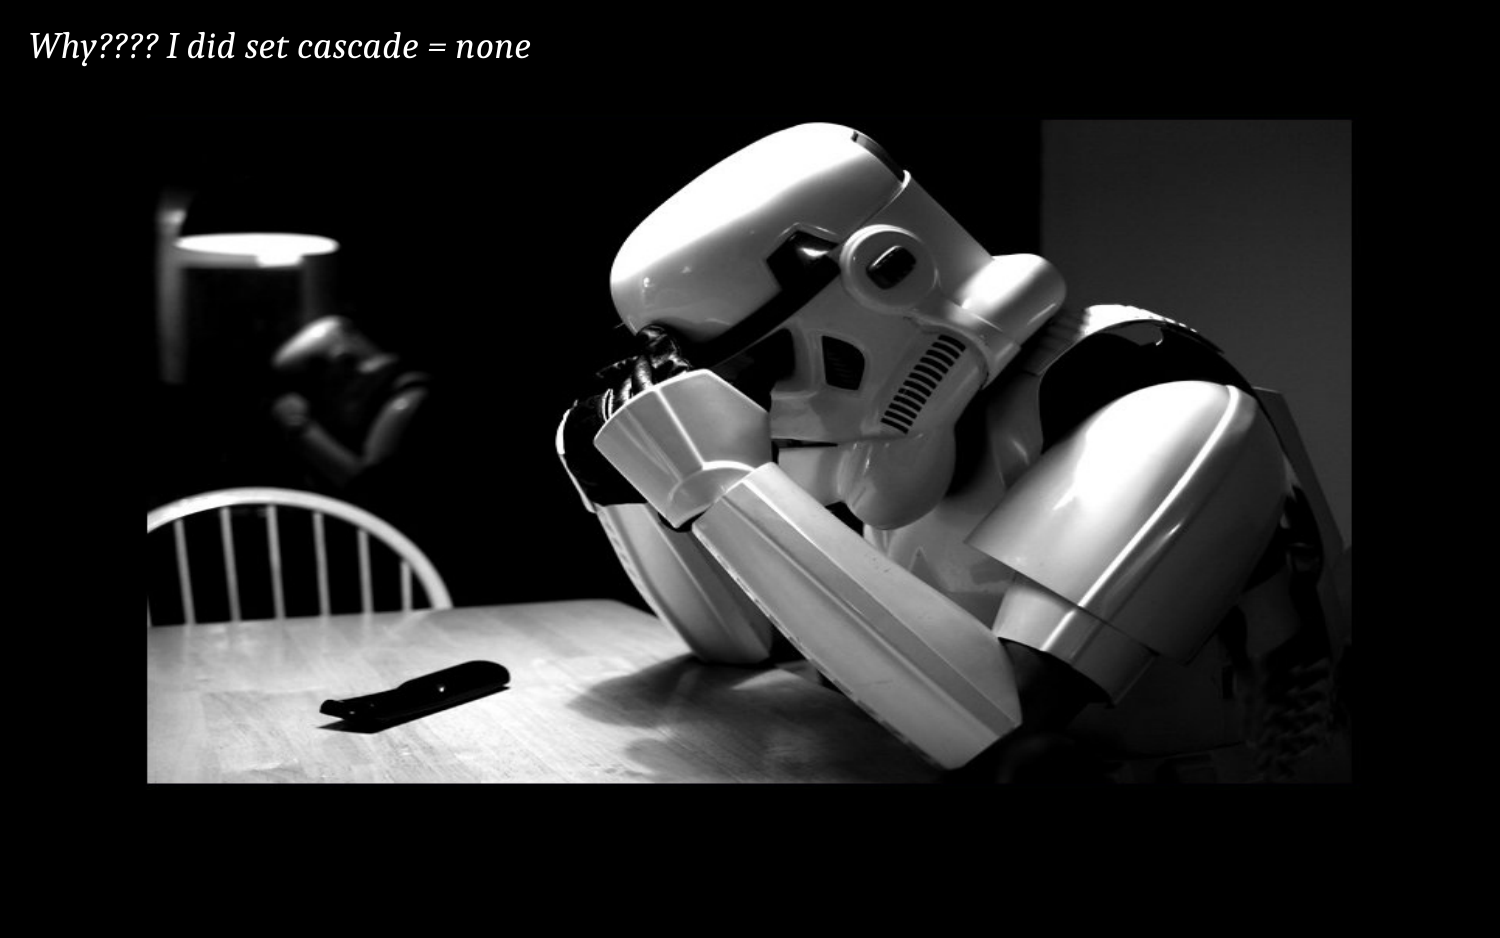

Why???? I did set cascade = none